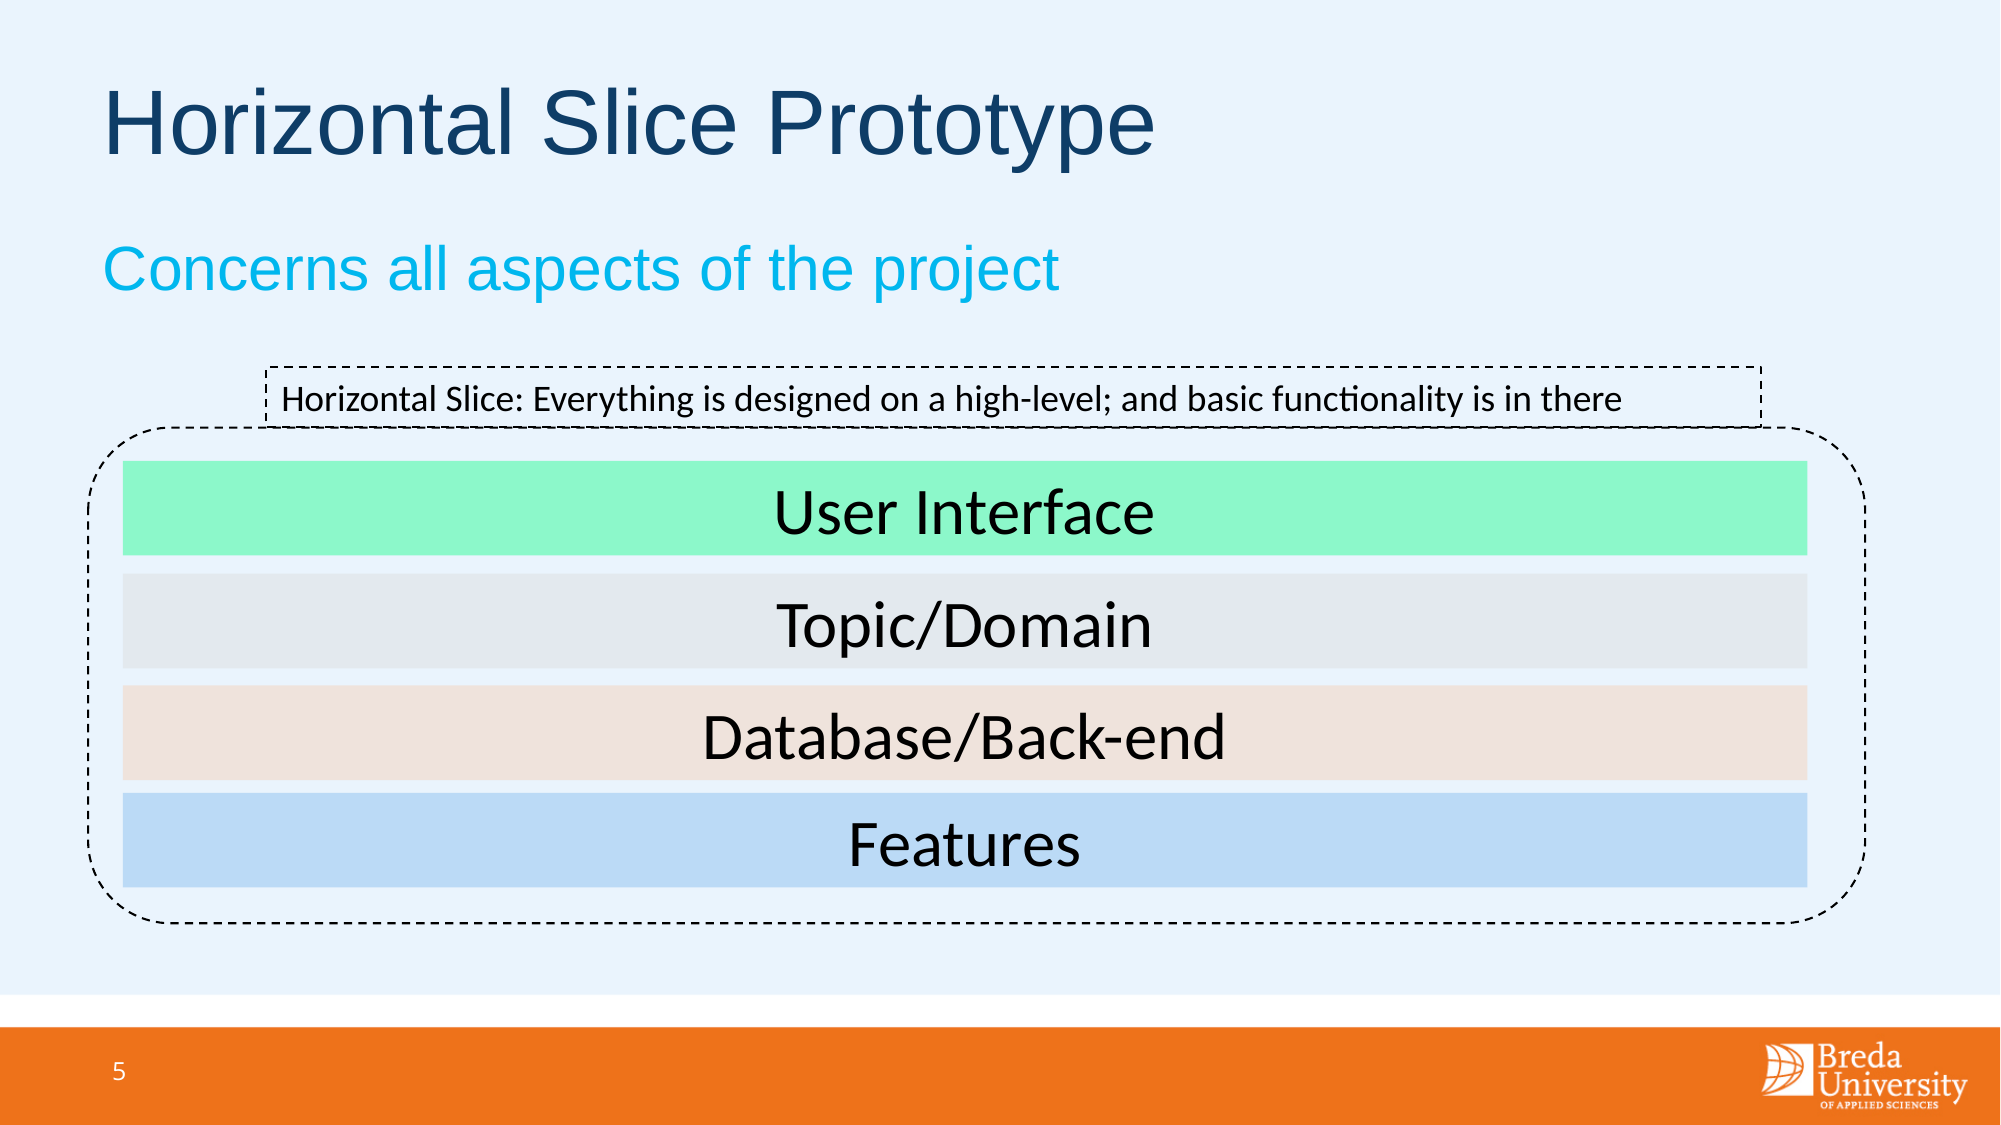

# Horizontal Slice Prototype
Concerns all aspects of the project
Horizontal Slice: Everything is designed on a high-level; and basic functionality is in there

User Interface
Topic/Domain
Database/Back-end
Features
5